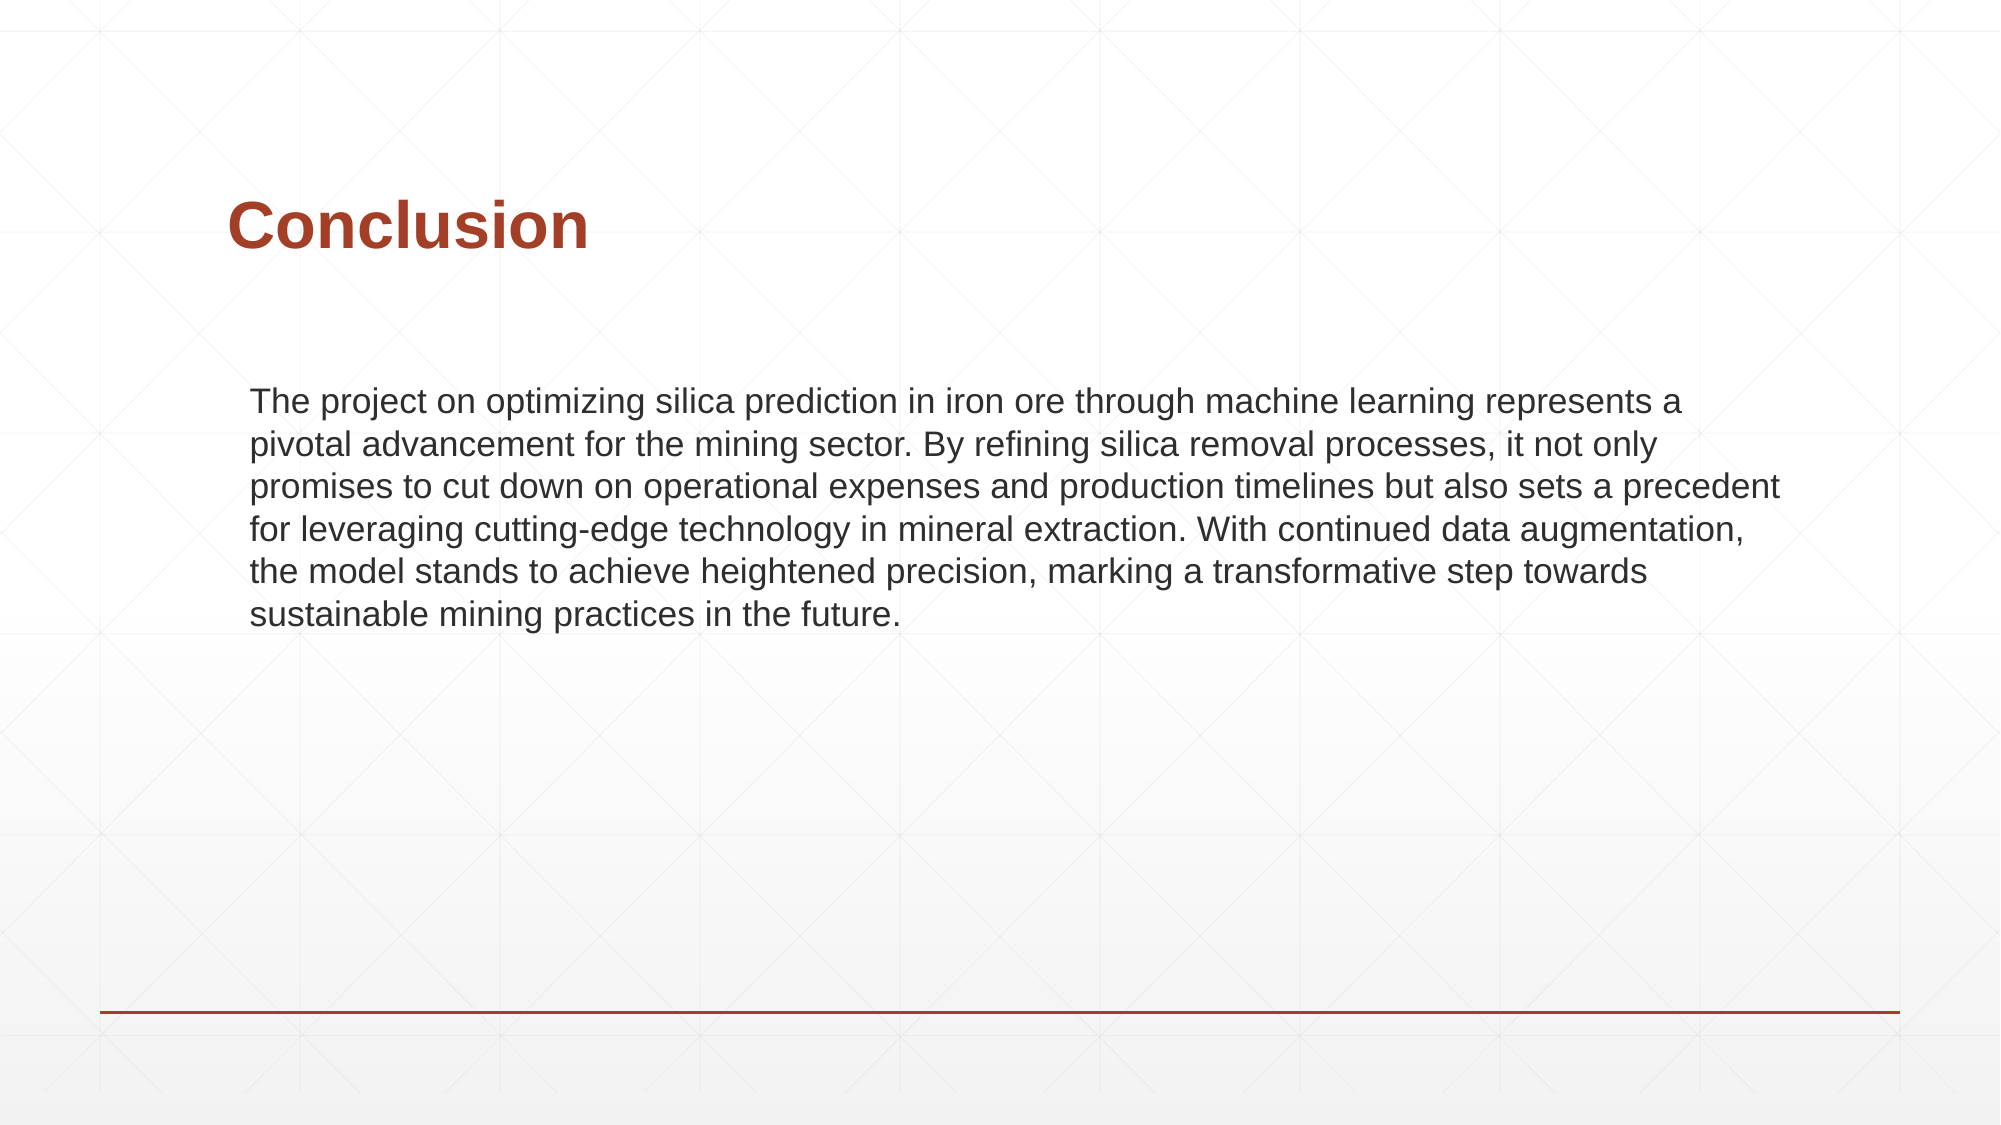

# Conclusion
The project on optimizing silica prediction in iron ore through machine learning represents a pivotal advancement for the mining sector. By refining silica removal processes, it not only promises to cut down on operational expenses and production timelines but also sets a precedent for leveraging cutting-edge technology in mineral extraction. With continued data augmentation, the model stands to achieve heightened precision, marking a transformative step towards sustainable mining practices in the future.